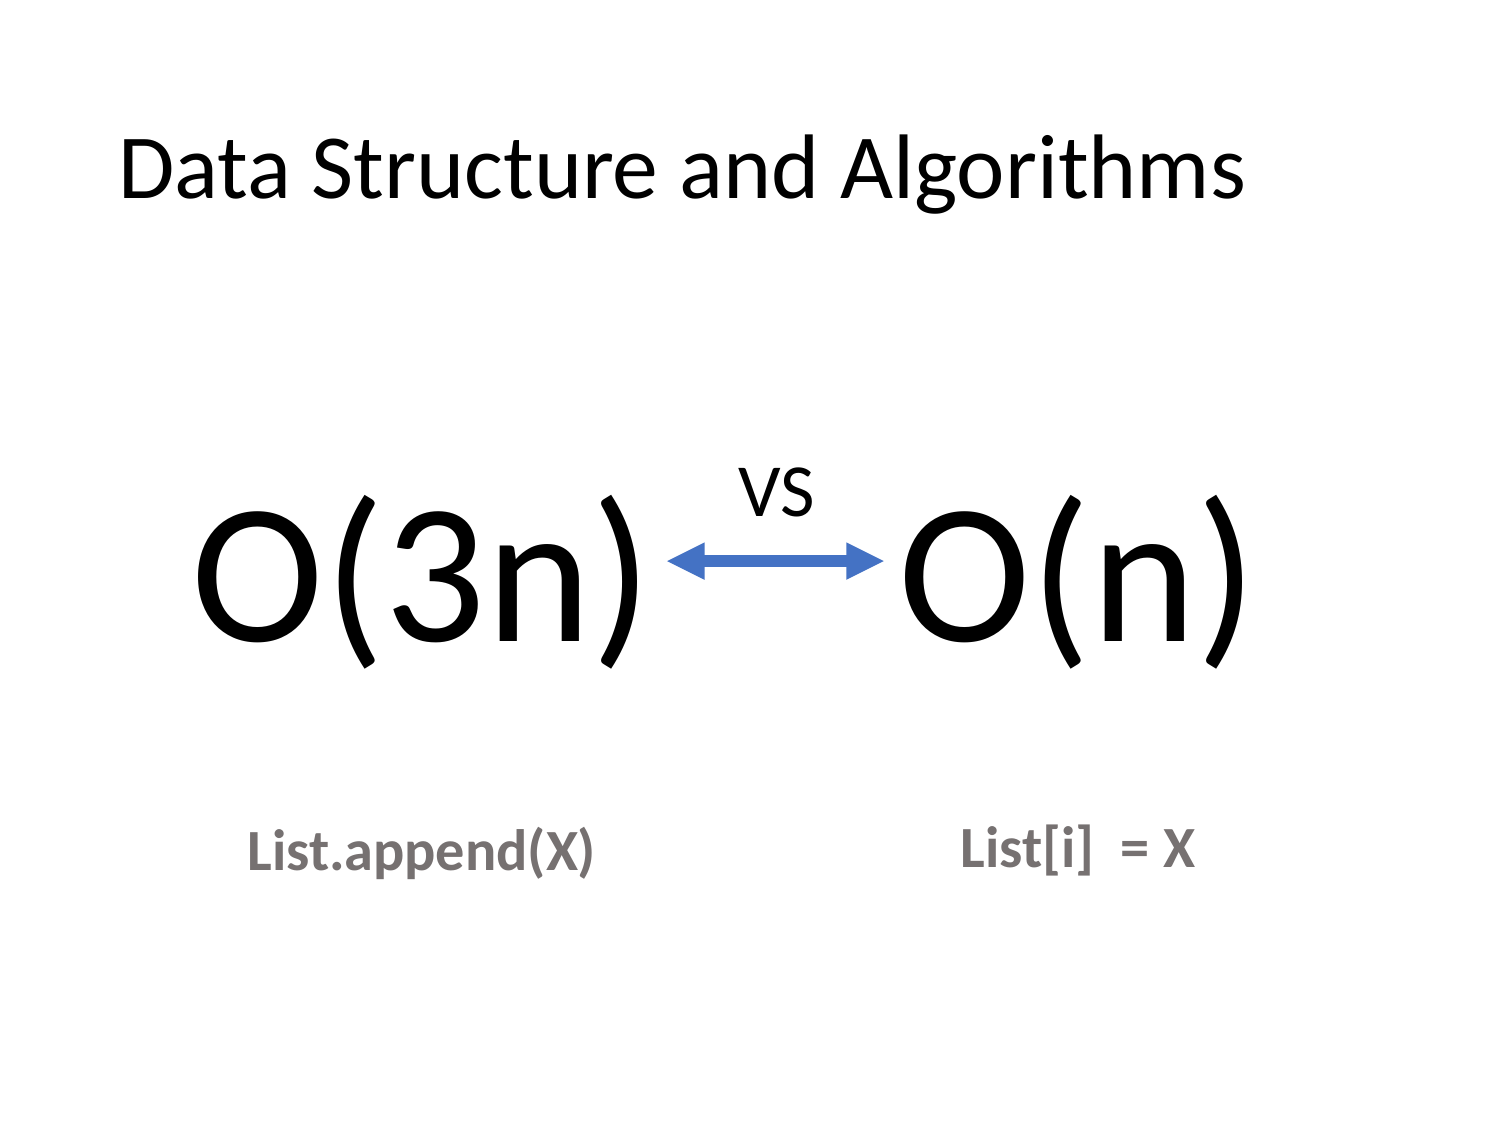

# Data Structure and Algorithms
O(3n)
VS
O(n)
List.append(X)
List[i]  = X